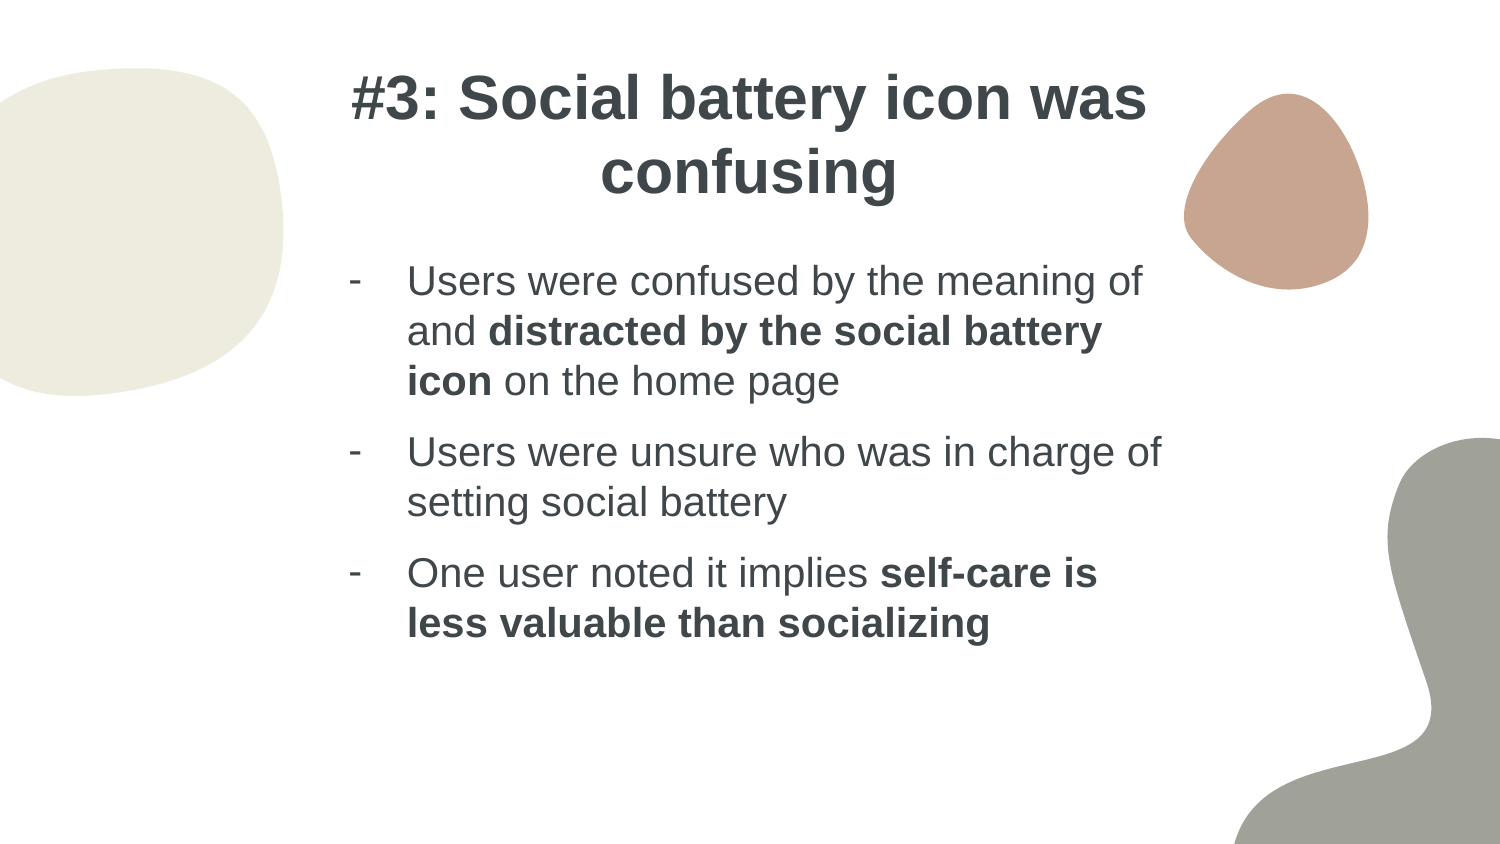

#3: Social battery icon was confusing
Users were confused by the meaning of and distracted by the social battery icon on the home page
Users were unsure who was in charge of setting social battery
One user noted it implies self-care is less valuable than socializing